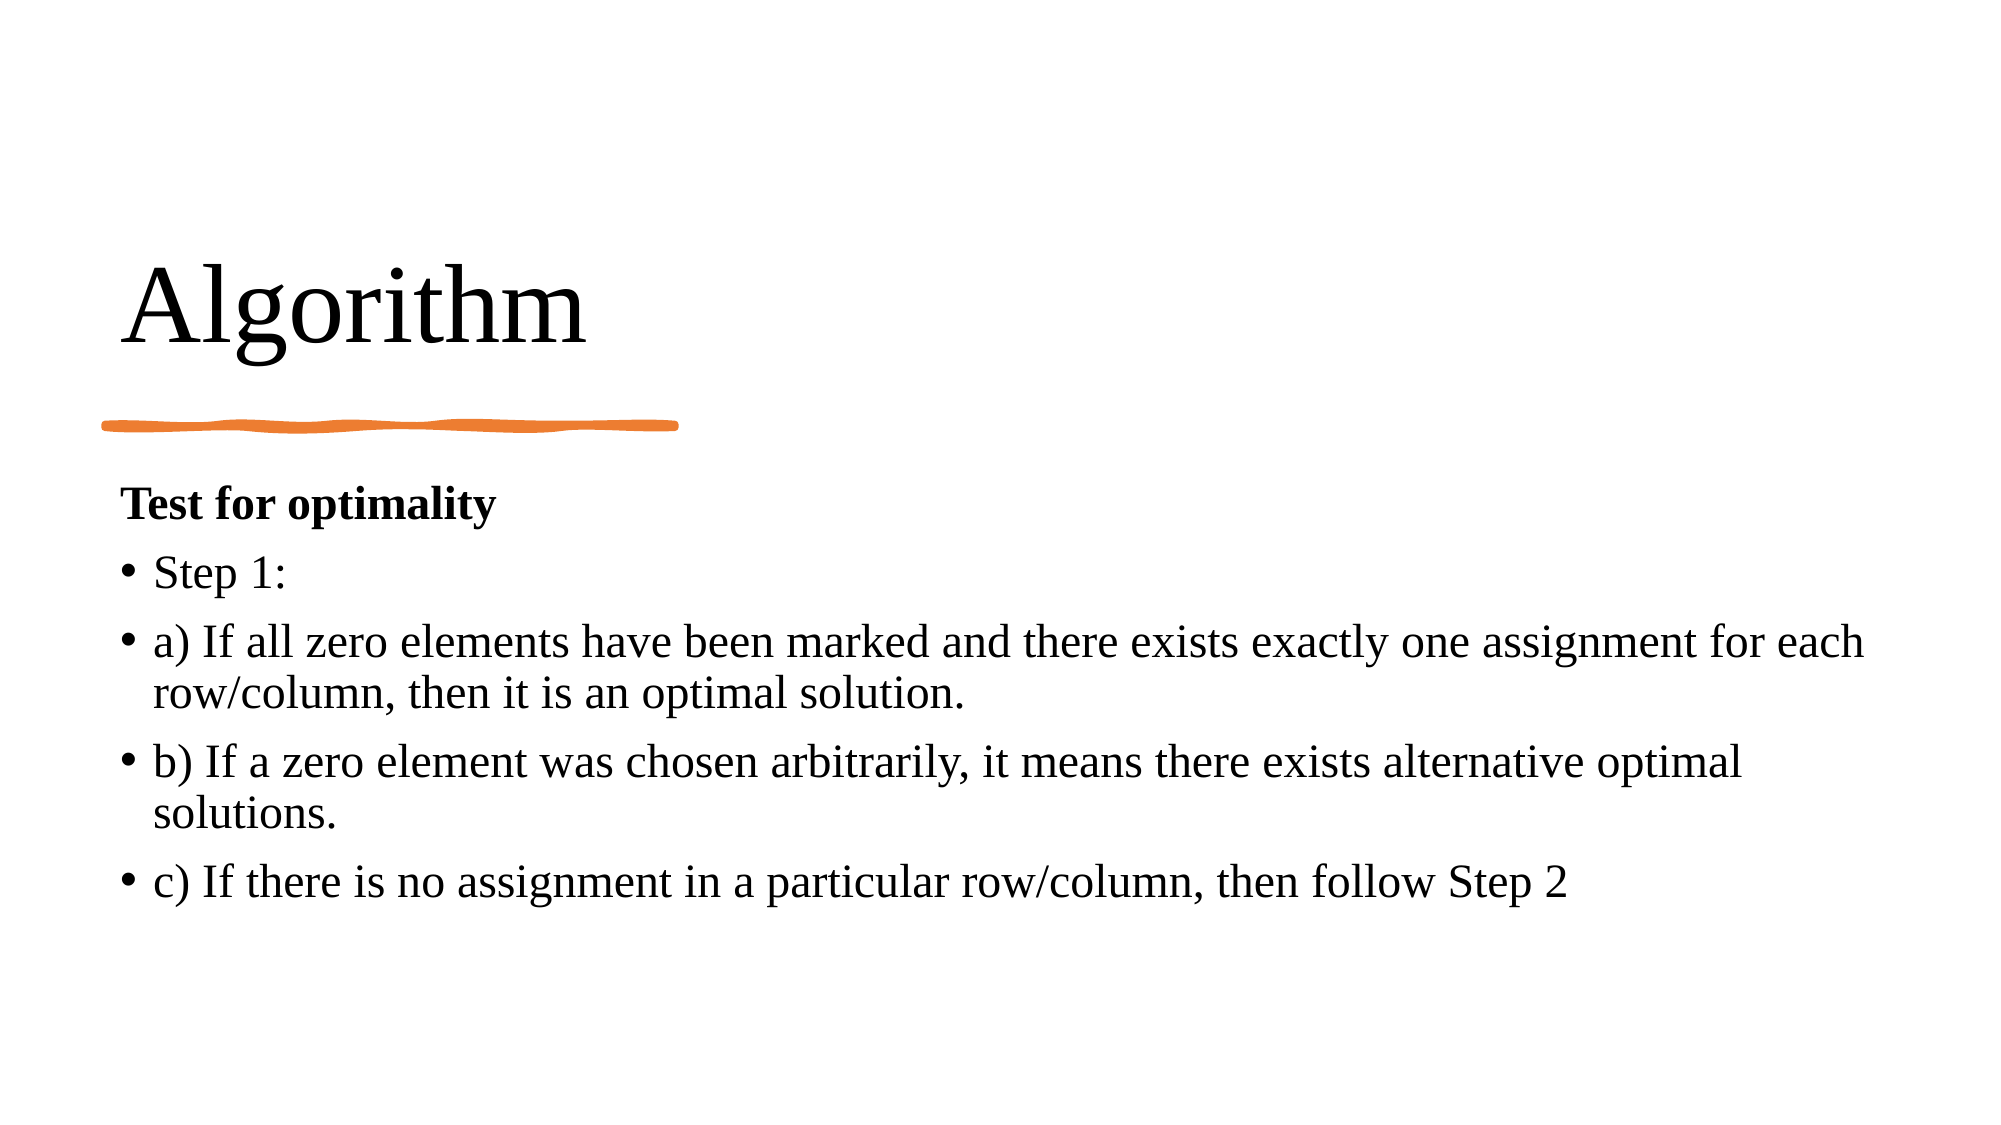

# Algorithm

Test for optimality
Step 1:
a) If all zero elements have been marked and there exists exactly one assignment for each row/column, then it is an optimal solution.
b) If a zero element was chosen arbitrarily, it means there exists alternative optimal solutions.
c) If there is no assignment in a particular row/column, then follow Step 2